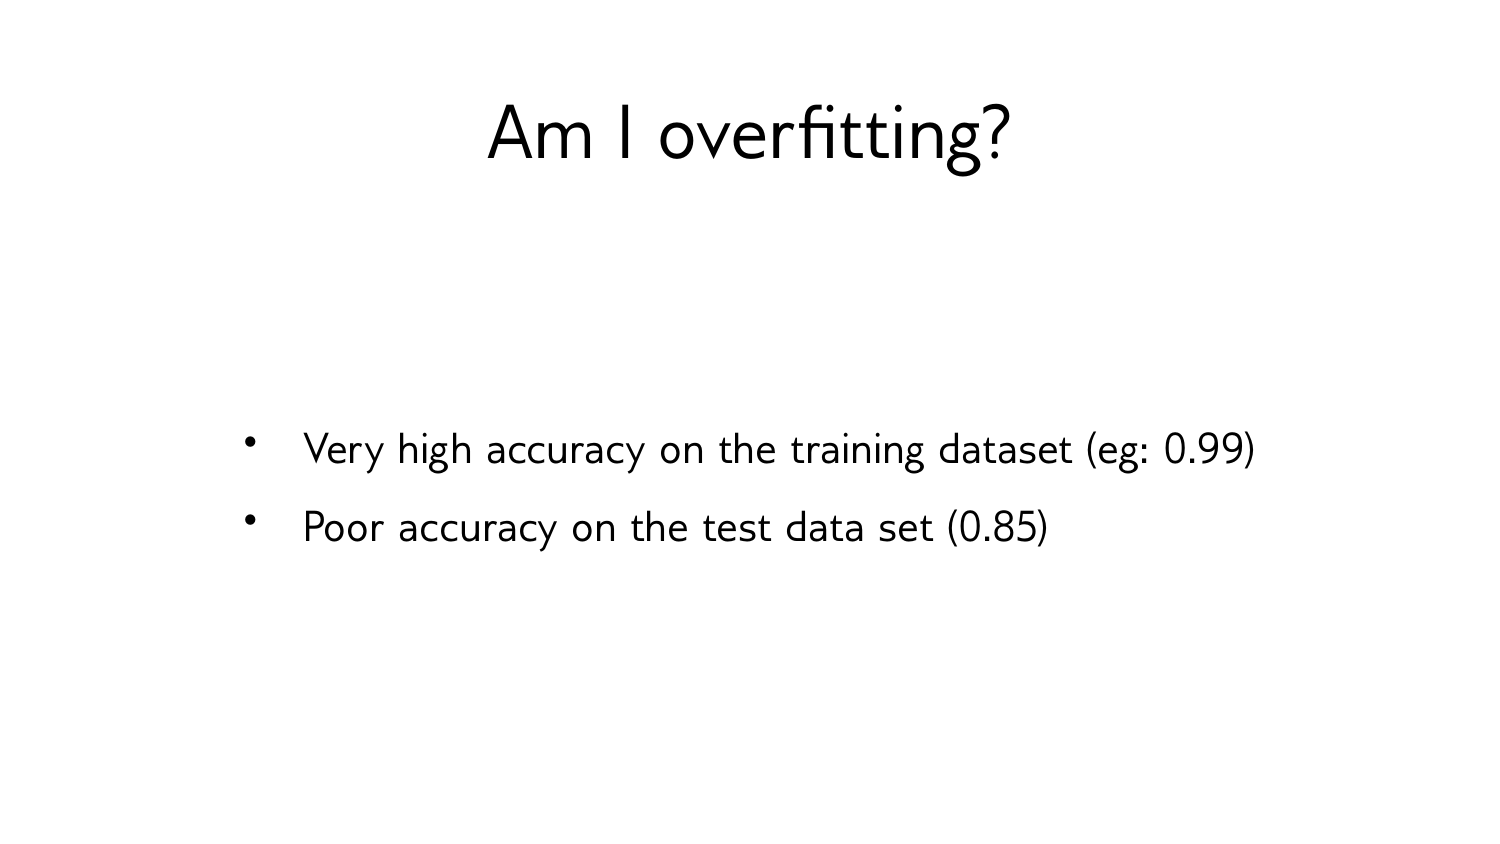

# Am I overfitting?
Very high accuracy on the training dataset (eg: 0.99)
Poor accuracy on the test data set (0.85)